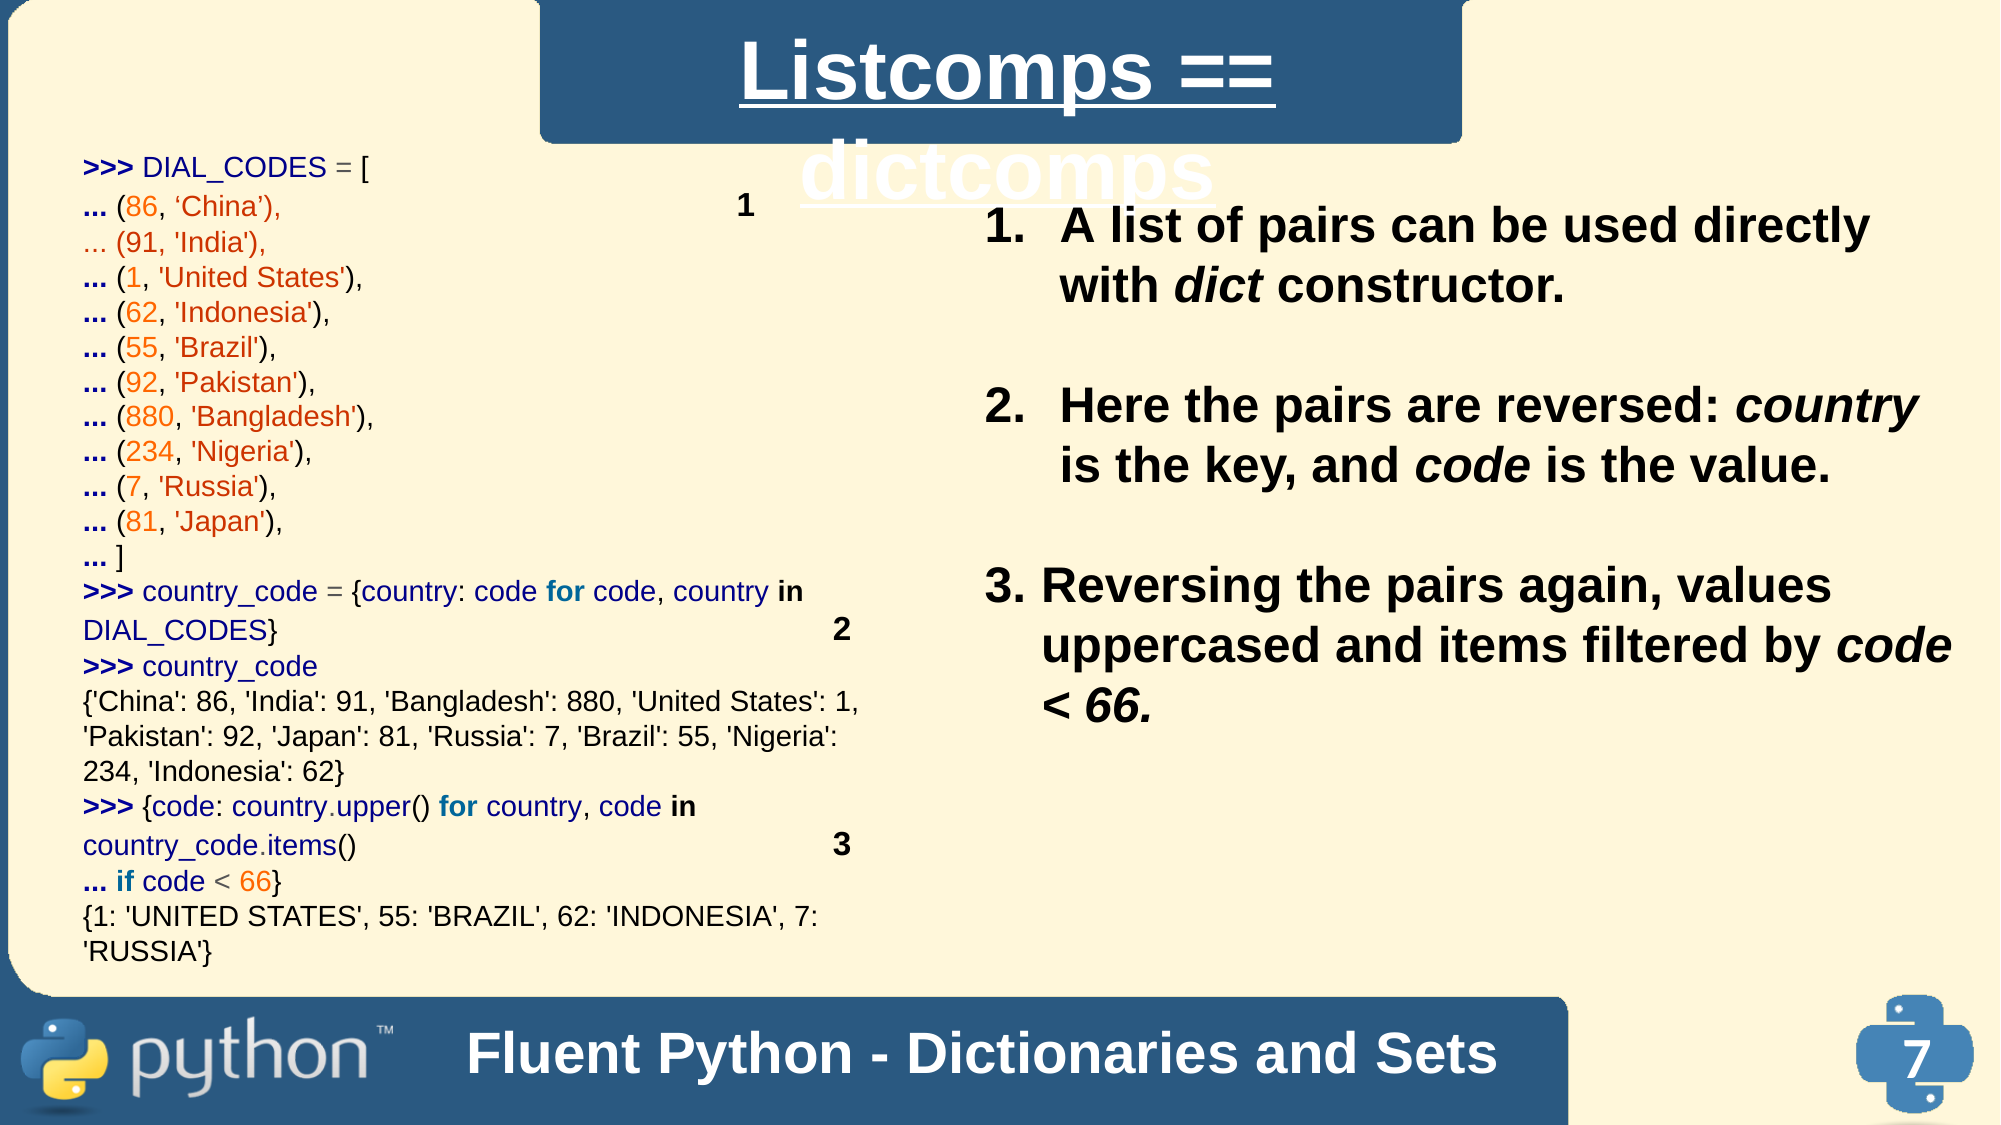

Listcomps == dictcomps
>>> DIAL_CODES = [
... (86, ‘China’),                                                       1
... (91, 'India'),
... (1, 'United States'),
... (62, 'Indonesia'),
... (55, 'Brazil'),
... (92, 'Pakistan'),
... (880, 'Bangladesh'),
... (234, 'Nigeria'),
... (7, 'Russia'),
... (81, 'Japan'),
... ]
>>> country_code = {country: code for code, country in  DIAL_CODES}				2
>>> country_code
{'China': 86, 'India': 91, 'Bangladesh': 880, 'United States': 1,
'Pakistan': 92, 'Japan': 81, 'Russia': 7, 'Brazil': 55, 'Nigeria':
234, 'Indonesia': 62}
>>> {code: country.upper() for country, code in country_code.items() 				3
... if code < 66}
{1: 'UNITED STATES', 55: 'BRAZIL', 62: 'INDONESIA', 7: 'RUSSIA'}
A list of pairs can be used directly with dict constructor.

Here the pairs are reversed: country is the key, and code is the value.

Reversing the pairs again, values uppercased and items filtered by code < 66.
Fluent Python - Dictionaries and Sets
7